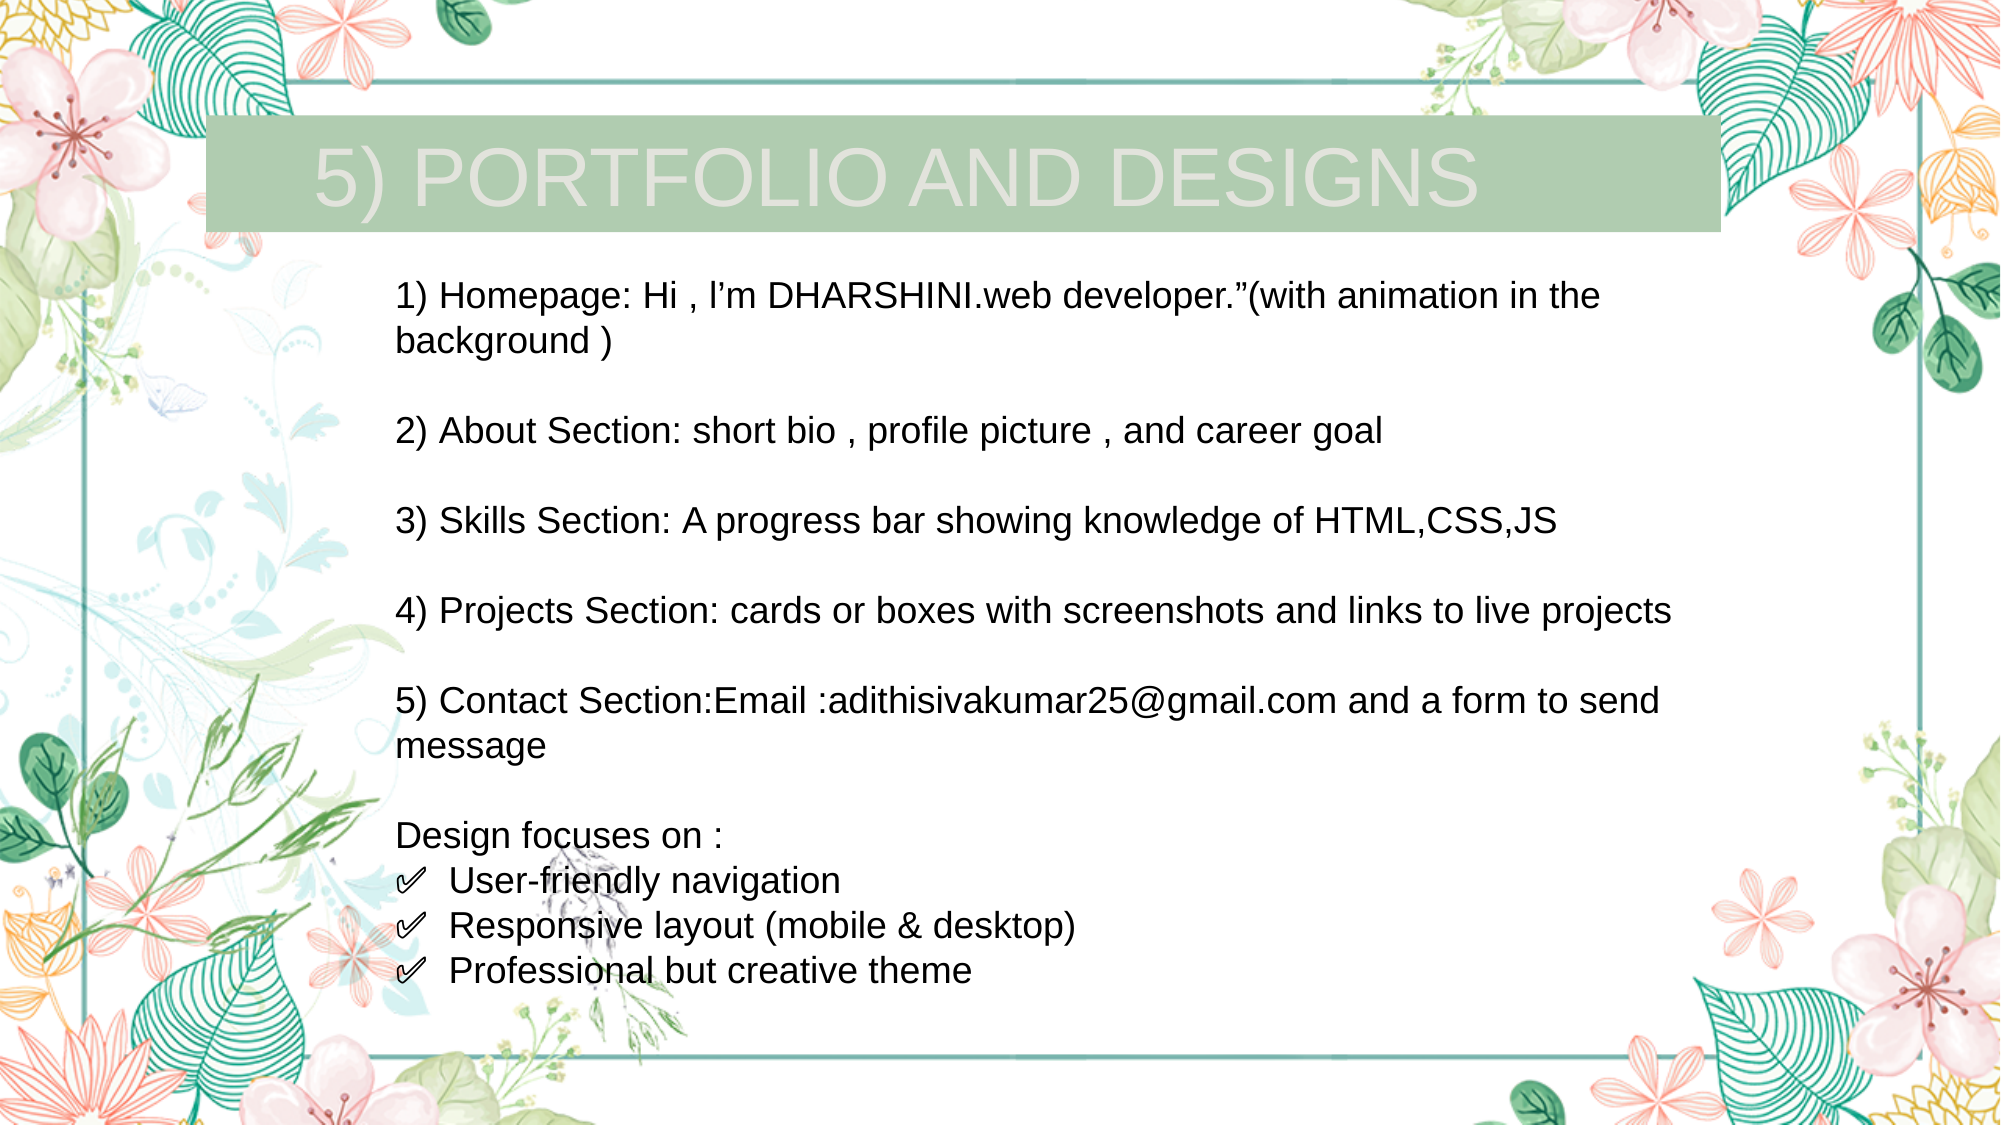

5) PORTFOLIO AND DESIGNS
1) Homepage: Hi , l’m DHARSHINI.web developer.”(with animation in the background )

2) About Section: short bio , profile picture , and career goal

3) Skills Section: A progress bar showing knowledge of HTML,CSS,JS

4) Projects Section: cards or boxes with screenshots and links to live projects

5) Contact Section:Email :adithisivakumar25@gmail.com and a form to send message

Design focuses on :
✅  User-friendly navigation
✅  Responsive layout (mobile & desktop)
✅  Professional but creative theme